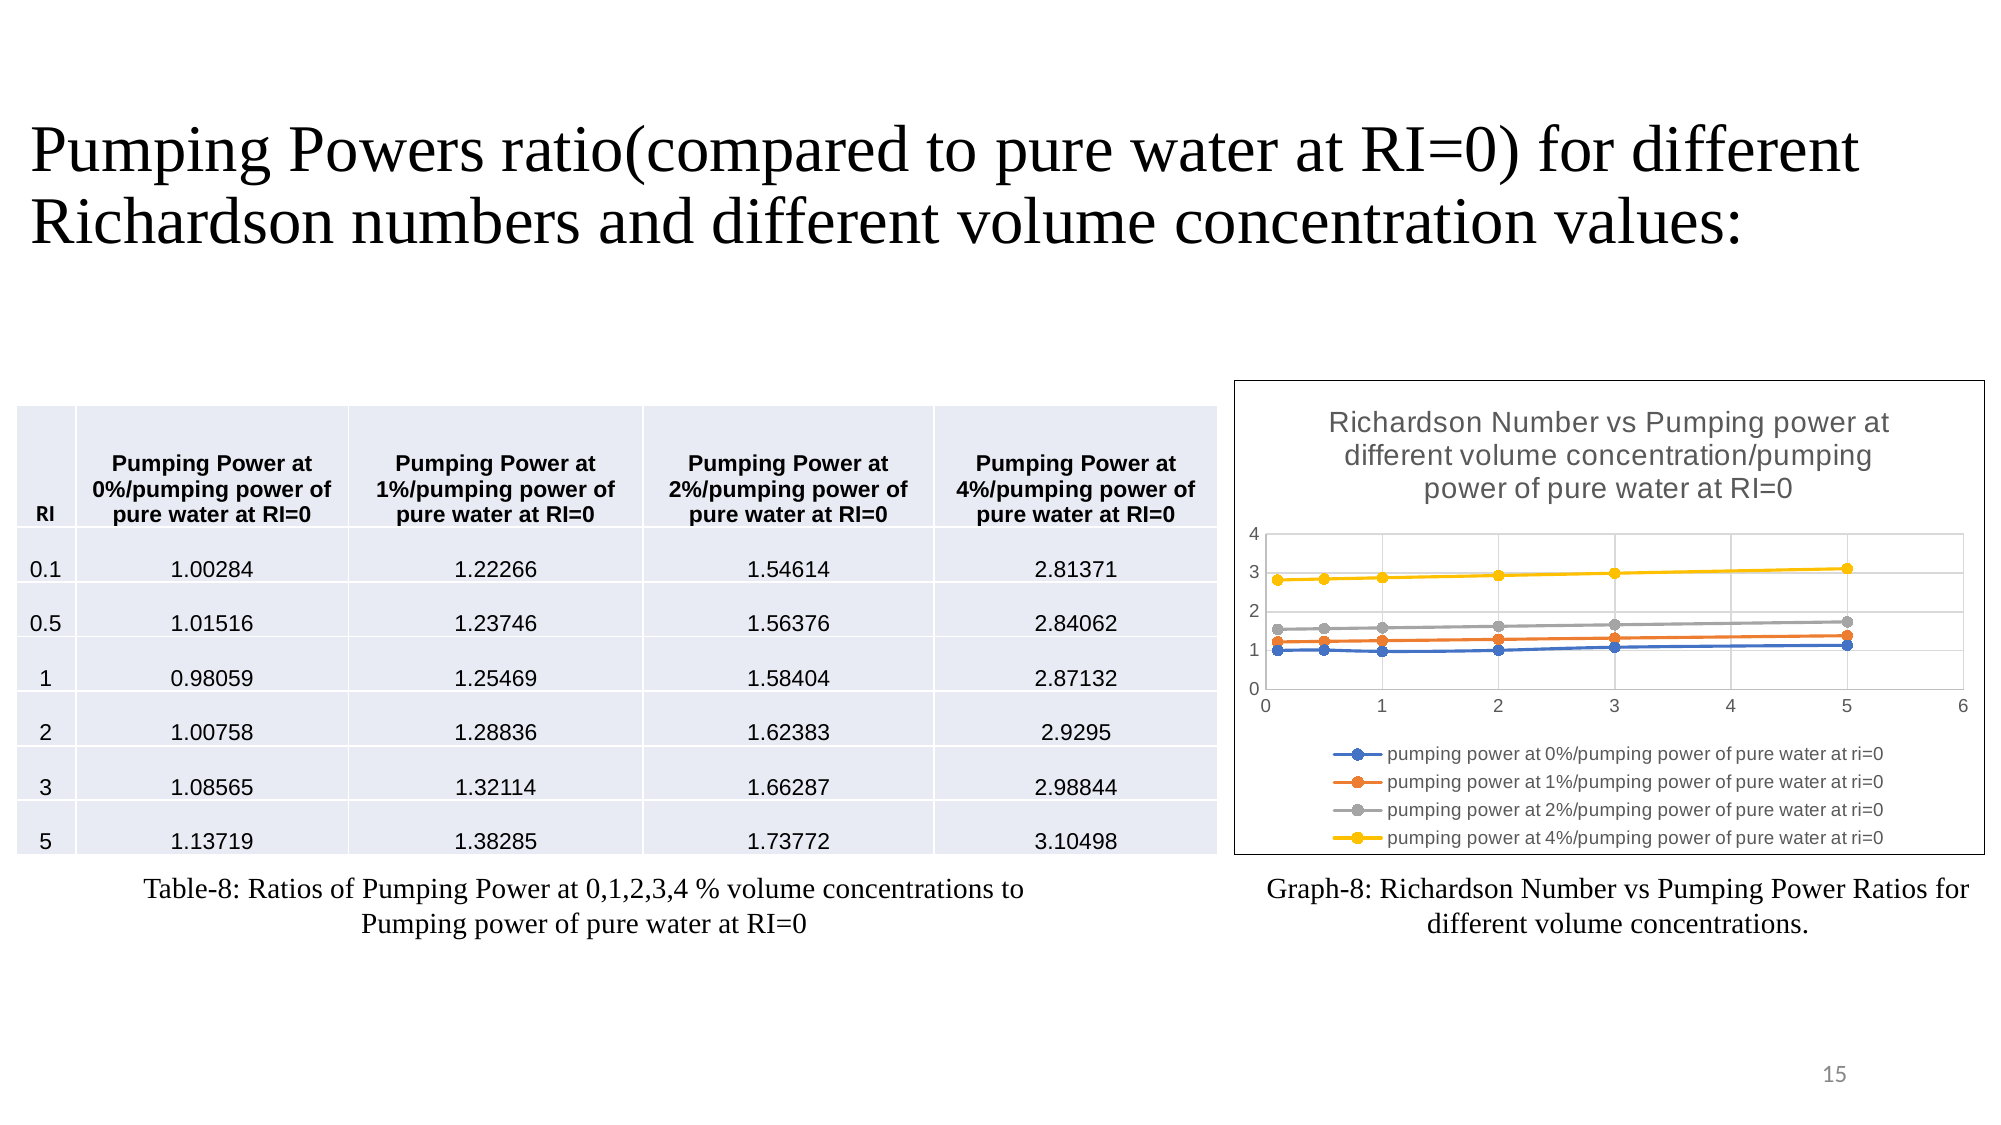

# Pumping Powers ratio(compared to pure water at RI=0) for different Richardson numbers and different volume concentration values:

### Chart: Richardson Number vs Pumping power at different volume concentration/pumping power of pure water at RI=0

| Category | pumping power at 0%/pumping power of pure water at ri=0 | pumping power at 1%/pumping power of pure water at ri=0 | pumping power at 2%/pumping power of pure water at ri=0 | pumping power at 4%/pumping power of pure water at ri=0 |
|---|---|---|---|---|
| RI | Pumping Power at 0%/pumping power of pure water at RI=0 | Pumping Power at 1%/pumping power of pure water at RI=0 | Pumping Power at 2%/pumping power of pure water at RI=0 | Pumping Power at 4%/pumping power of pure water at RI=0 |
| --- | --- | --- | --- | --- |
| 0.1 | 1.00284 | 1.22266 | 1.54614 | 2.81371 |
| 0.5 | 1.01516 | 1.23746 | 1.56376 | 2.84062 |
| 1 | 0.98059 | 1.25469 | 1.58404 | 2.87132 |
| 2 | 1.00758 | 1.28836 | 1.62383 | 2.9295 |
| 3 | 1.08565 | 1.32114 | 1.66287 | 2.98844 |
| 5 | 1.13719 | 1.38285 | 1.73772 | 3.10498 |
Table-8: Ratios of Pumping Power at 0,1,2,3,4 % volume concentrations to Pumping power of pure water at RI=0
Graph-8: Richardson Number vs Pumping Power Ratios for different volume concentrations.
15